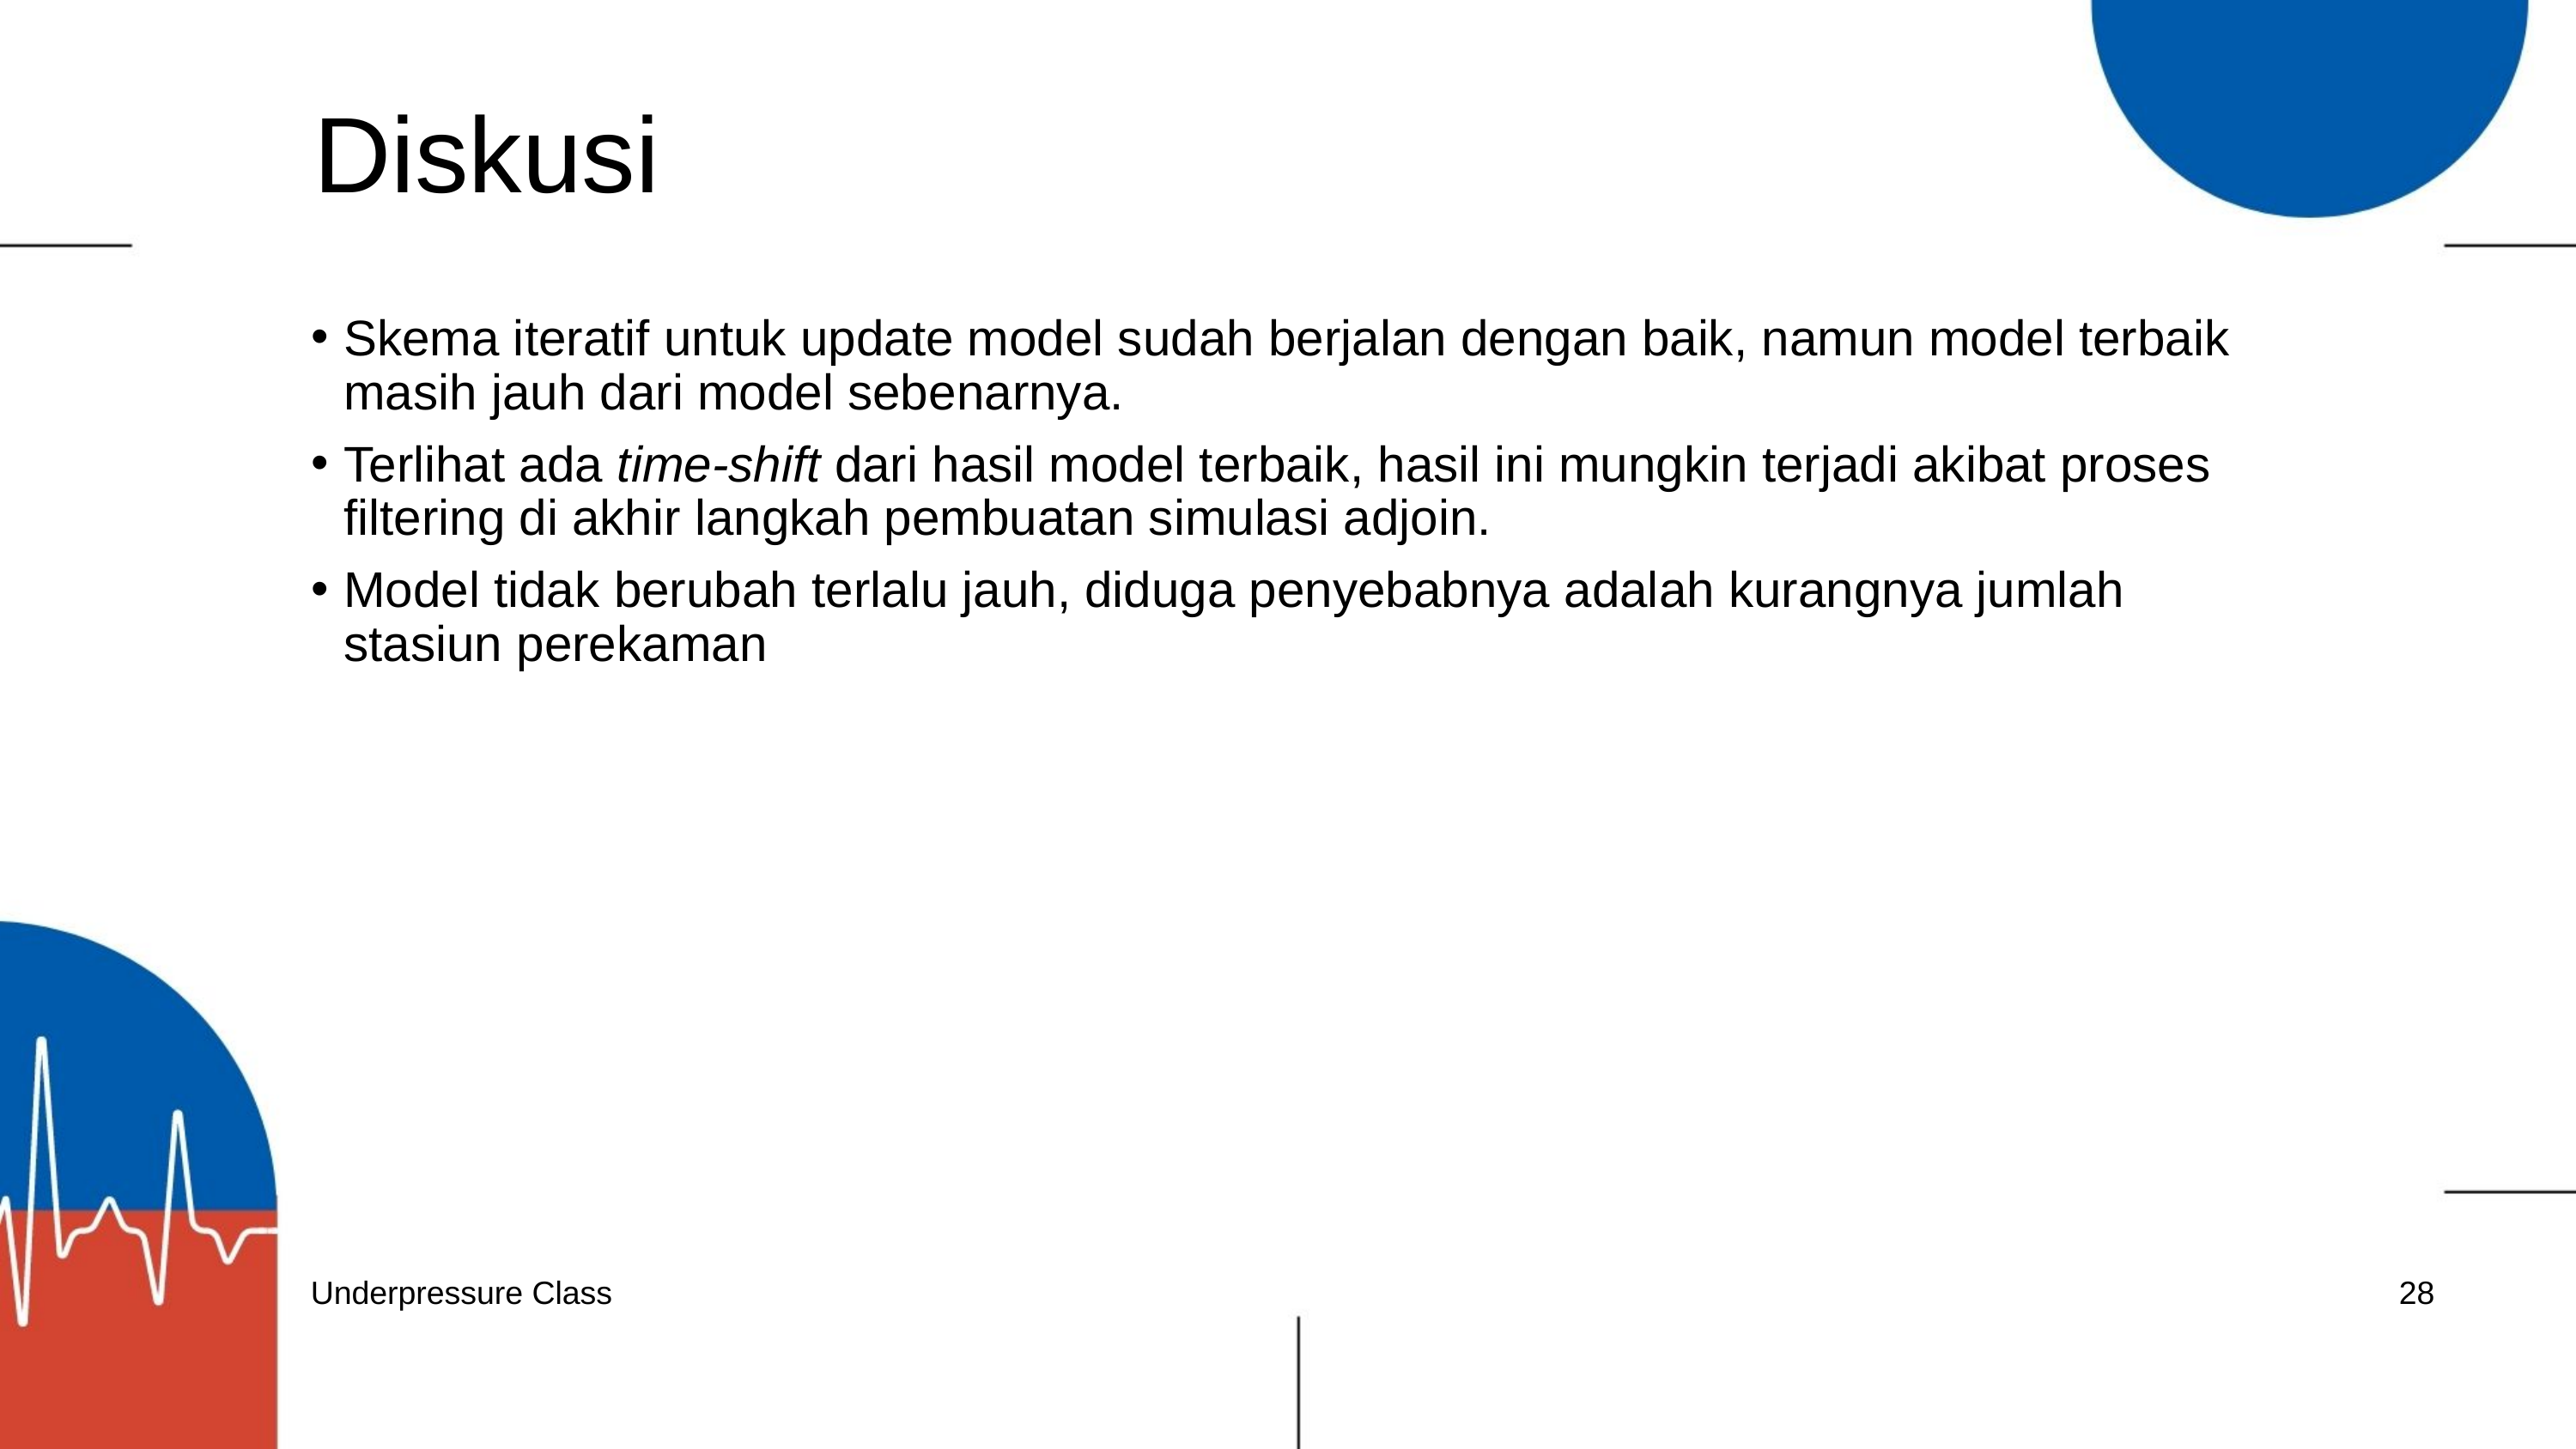

# Diskusi
Skema iteratif untuk update model sudah berjalan dengan baik, namun model terbaik masih jauh dari model sebenarnya.
Terlihat ada time-shift dari hasil model terbaik, hasil ini mungkin terjadi akibat proses filtering di akhir langkah pembuatan simulasi adjoin.
Model tidak berubah terlalu jauh, diduga penyebabnya adalah kurangnya jumlah stasiun perekaman
Underpressure Class
28